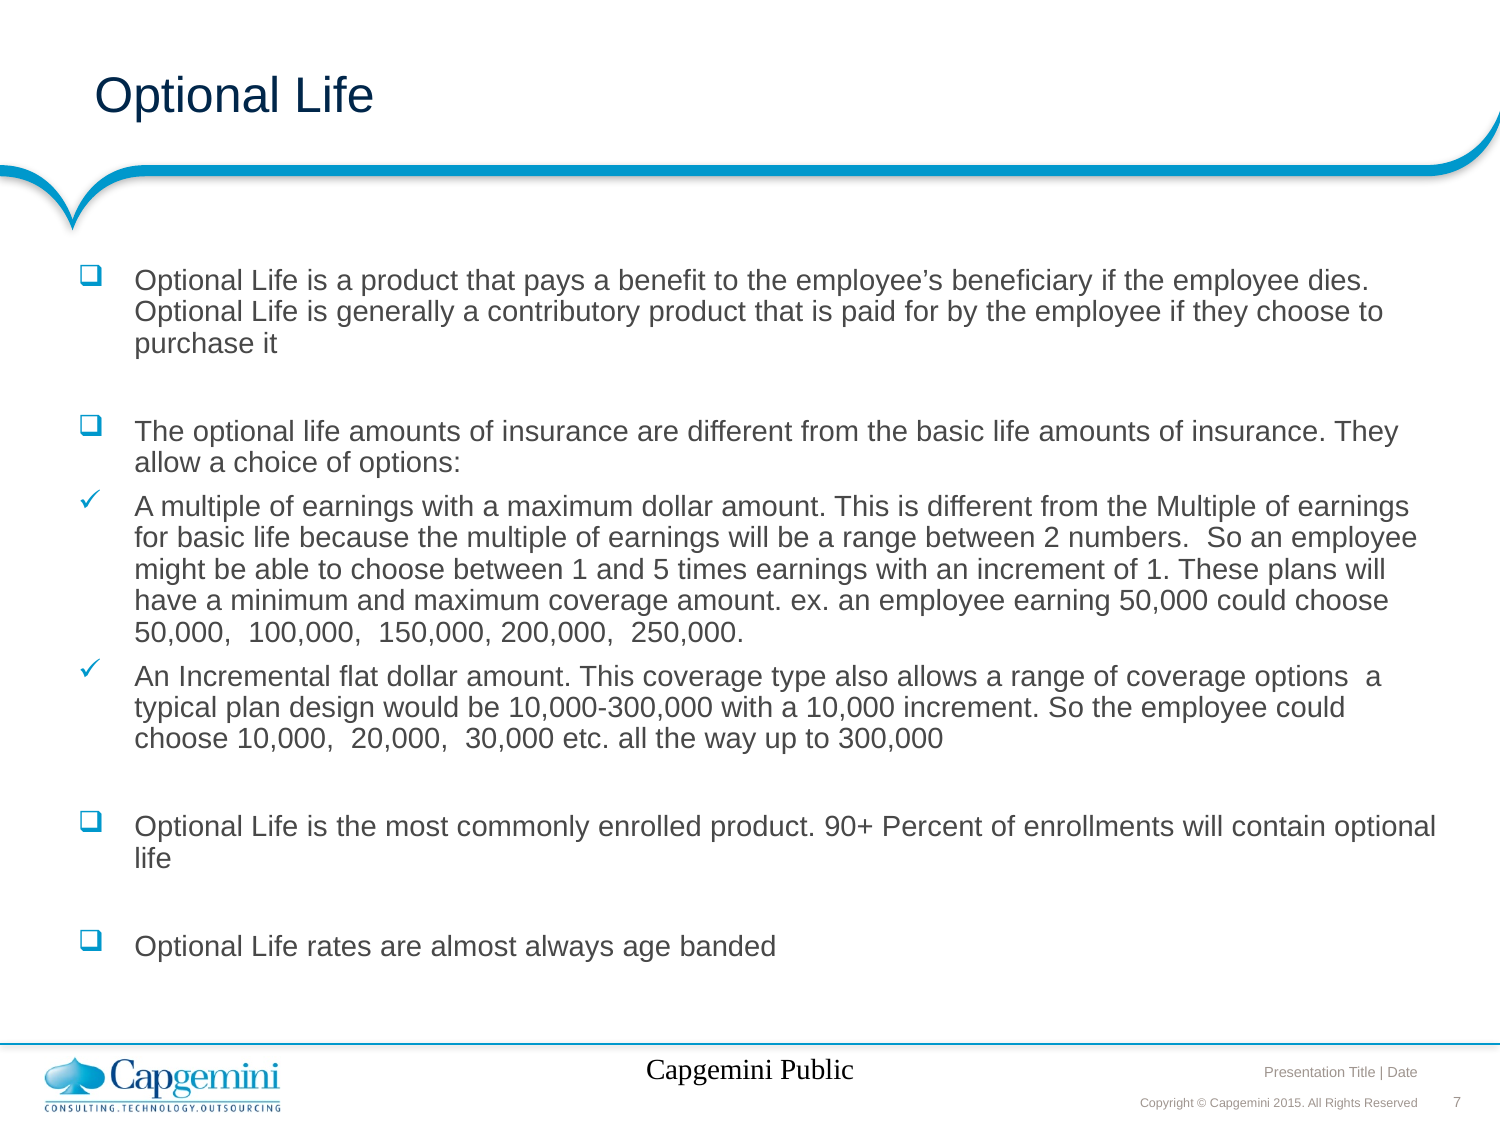

# Optional Life
Optional Life is a product that pays a benefit to the employee’s beneficiary if the employee dies. Optional Life is generally a contributory product that is paid for by the employee if they choose to purchase it

The optional life amounts of insurance are different from the basic life amounts of insurance. They allow a choice of options:
A multiple of earnings with a maximum dollar amount. This is different from the Multiple of earnings for basic life because the multiple of earnings will be a range between 2 numbers.  So an employee might be able to choose between 1 and 5 times earnings with an increment of 1. These plans will have a minimum and maximum coverage amount. ex. an employee earning 50,000 could choose 50,000,  100,000,  150,000, 200,000,  250,000.
An Incremental flat dollar amount. This coverage type also allows a range of coverage options  a typical plan design would be 10,000-300,000 with a 10,000 increment. So the employee could choose 10,000,  20,000,  30,000 etc. all the way up to 300,000

Optional Life is the most commonly enrolled product. 90+ Percent of enrollments will contain optional life

Optional Life rates are almost always age banded
Capgemini Public